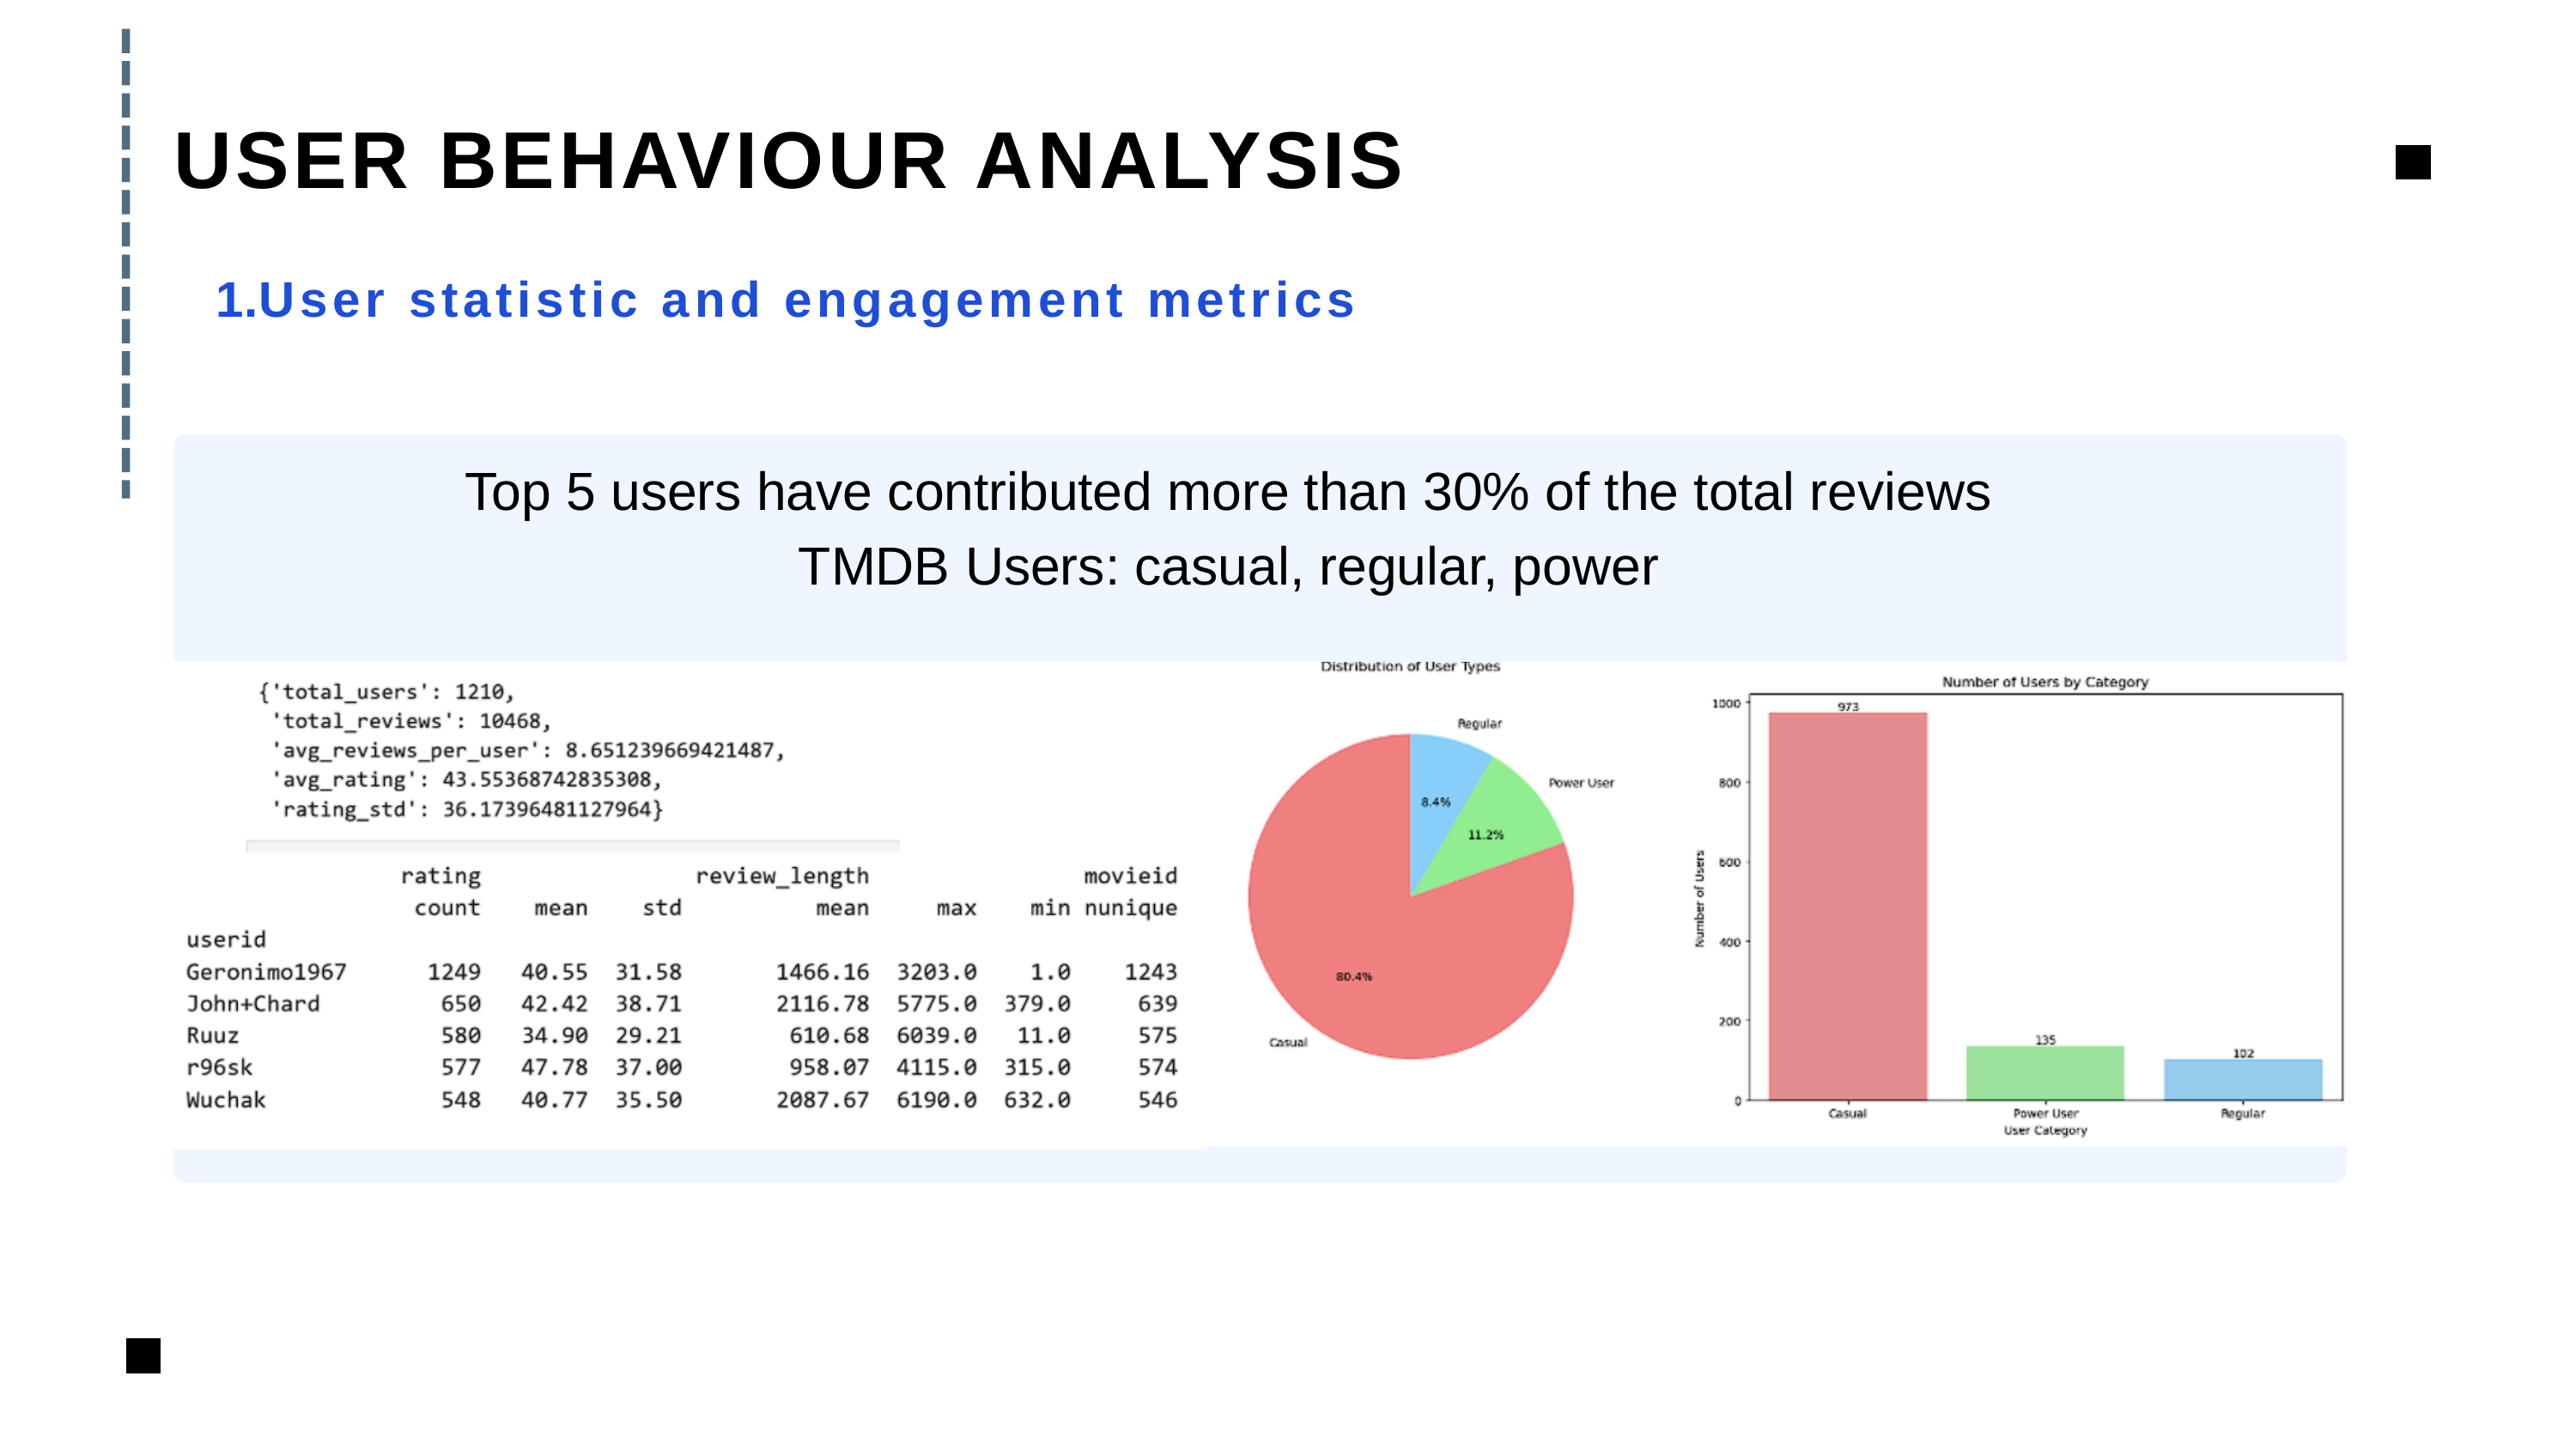

USER BEHAVIOUR ANALYSIS

User statistic and engagement metrics

F
Top 5 users have contributed more than 30% of the total reviews
TMDB Users: casual, regular, power